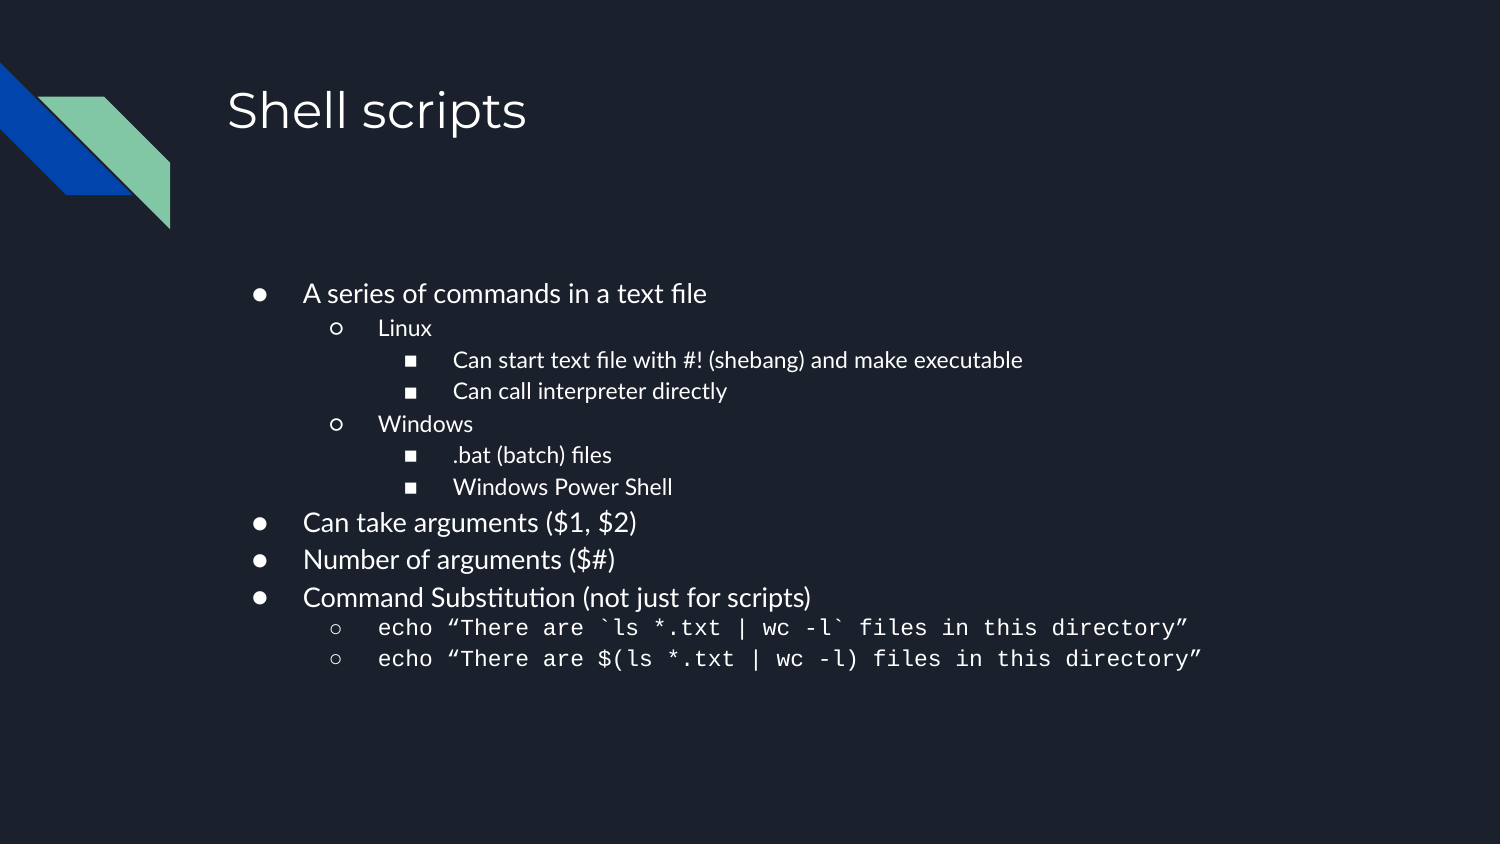

# Shell scripts
A series of commands in a text file
Linux
Can start text file with #! (shebang) and make executable
Can call interpreter directly
Windows
.bat (batch) files
Windows Power Shell
Can take arguments ($1, $2)
Number of arguments ($#)
Command Substitution (not just for scripts)
echo “There are `ls *.txt | wc -l` files in this directory”
echo “There are $(ls *.txt | wc -l) files in this directory”